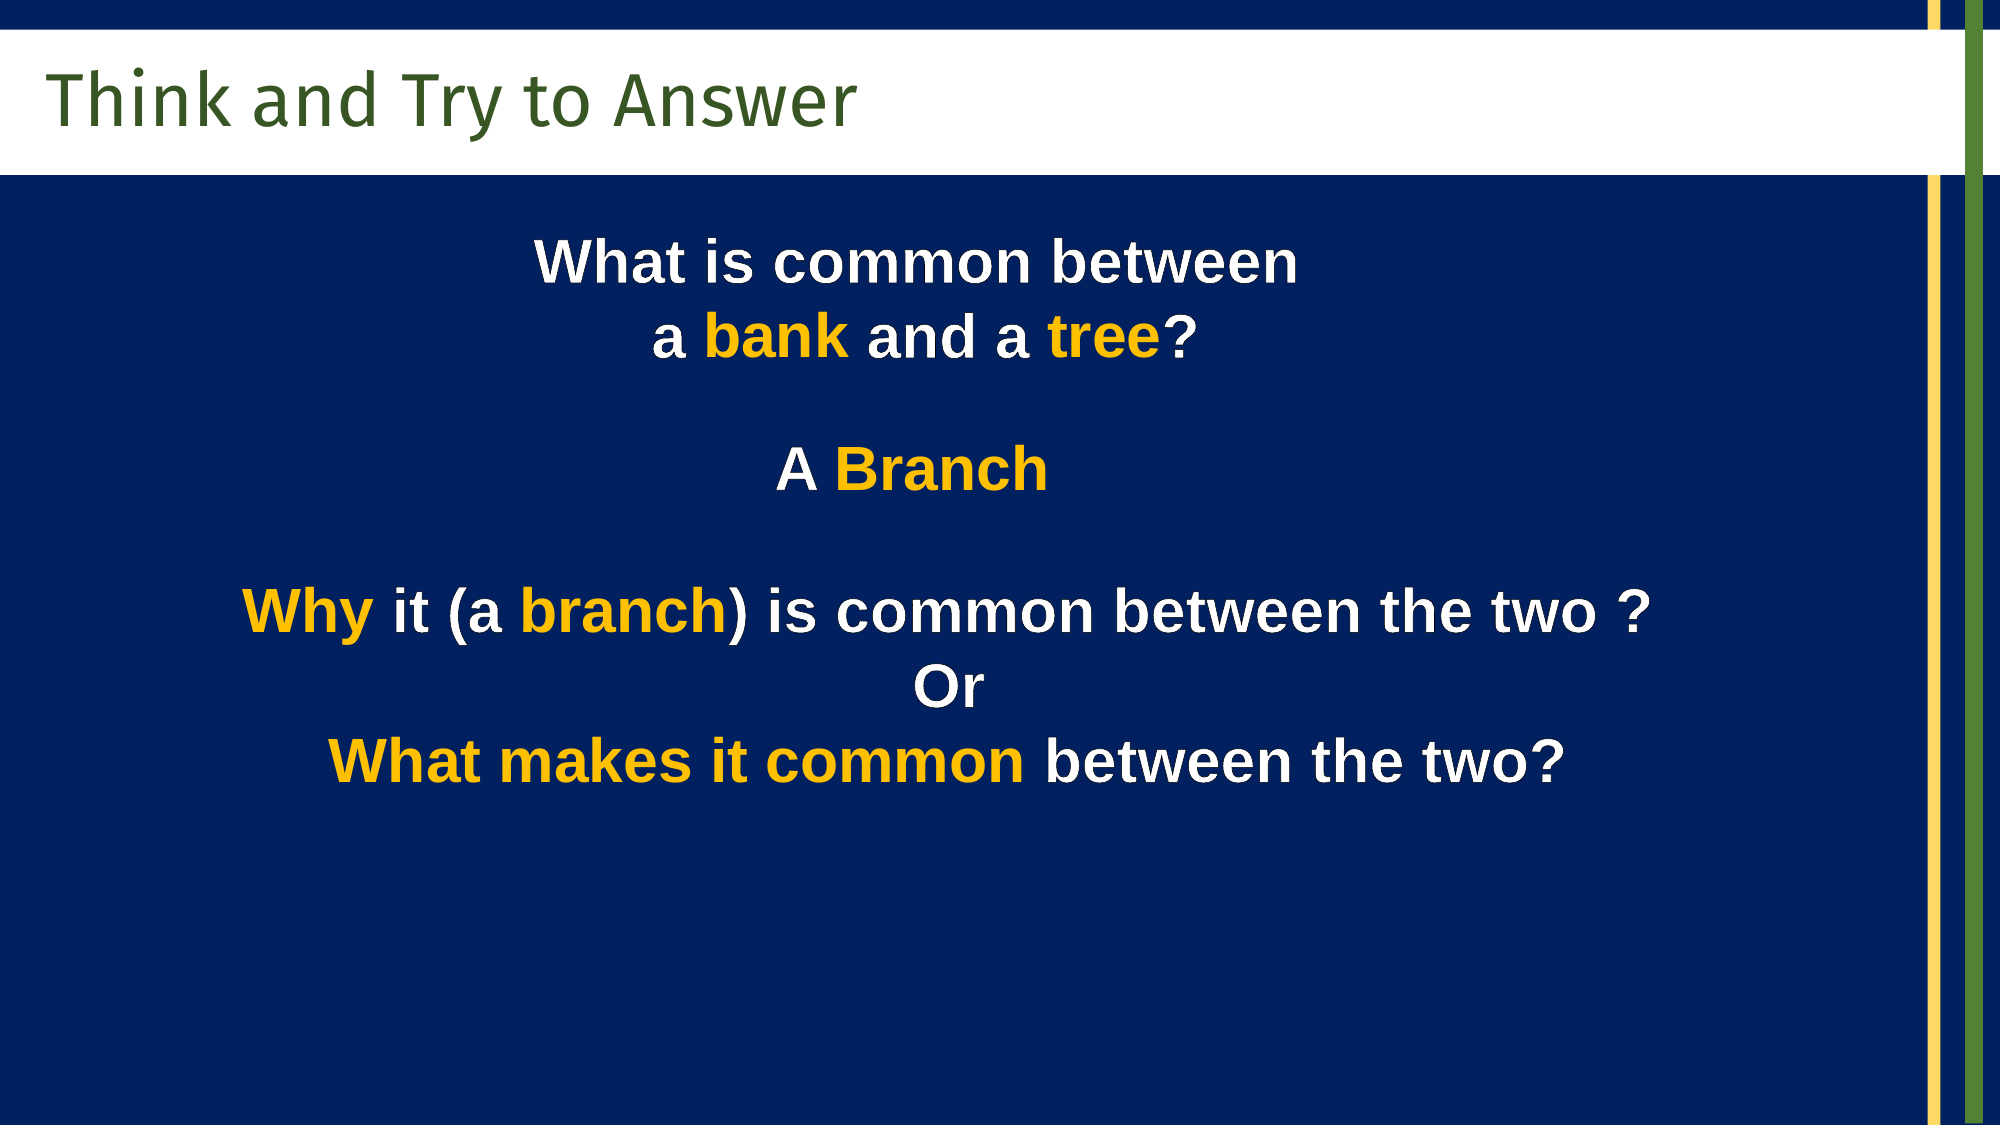

# Think and Try to Answer
What is common between
a bank and a tree?
A Branch
Why it (a branch) is common between the two ?
Or
What makes it common between the two?